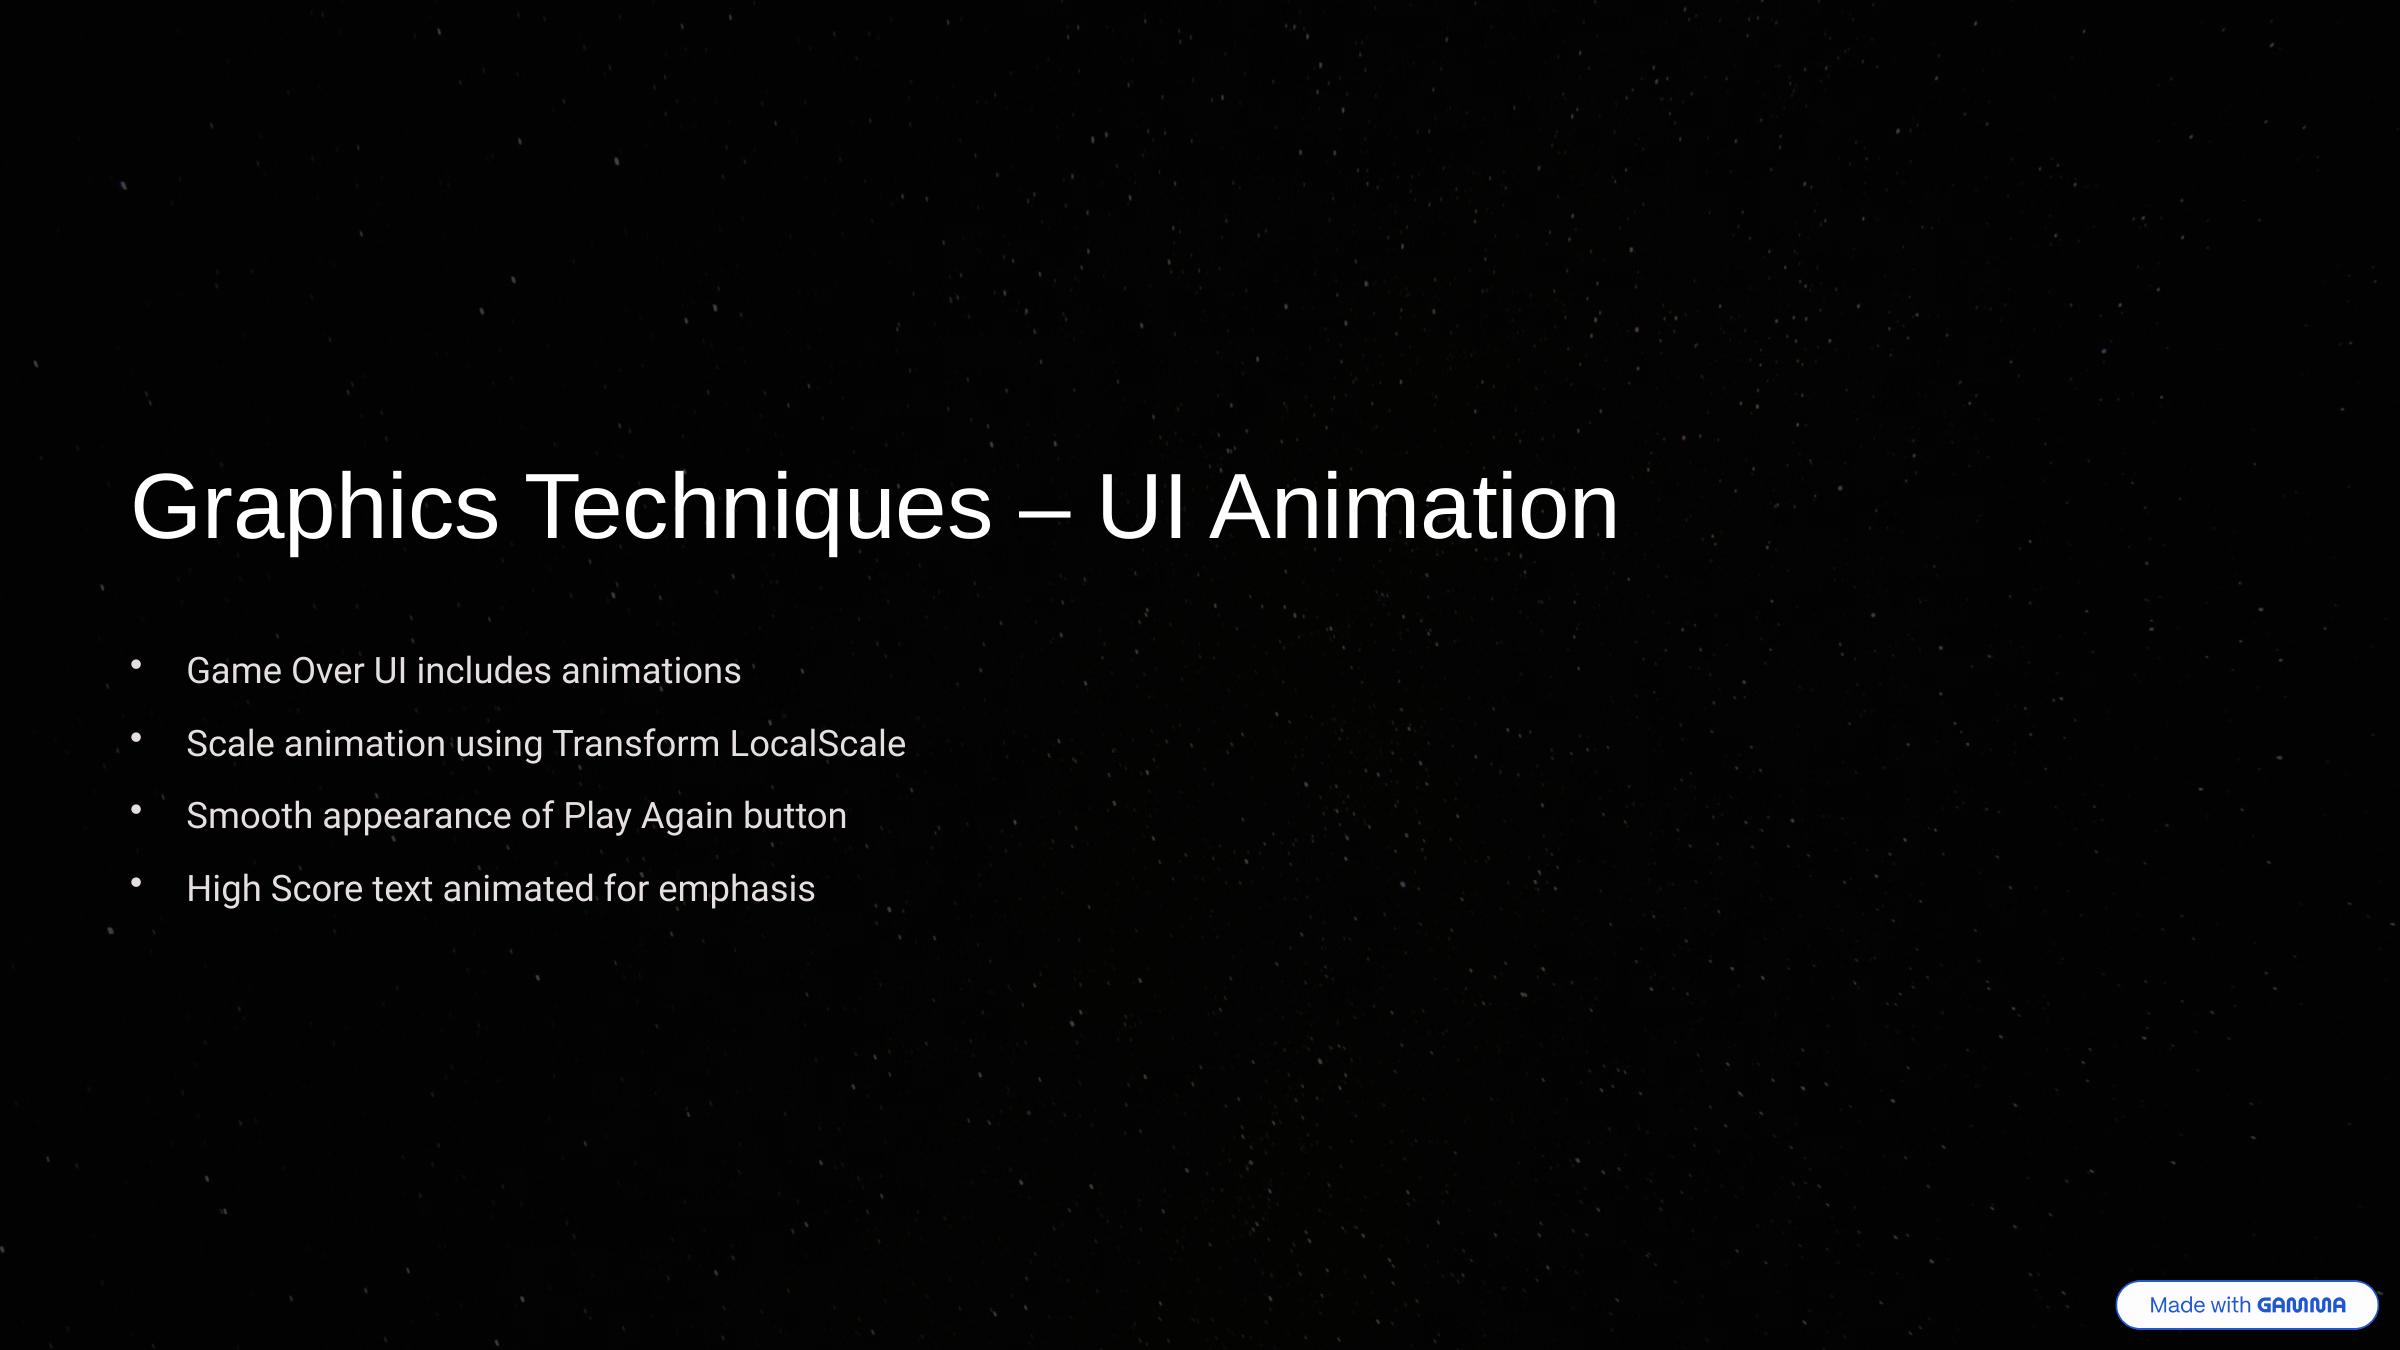

Graphics Techniques – UI Animation
Game Over UI includes animations
Scale animation using Transform LocalScale
Smooth appearance of Play Again button
High Score text animated for emphasis